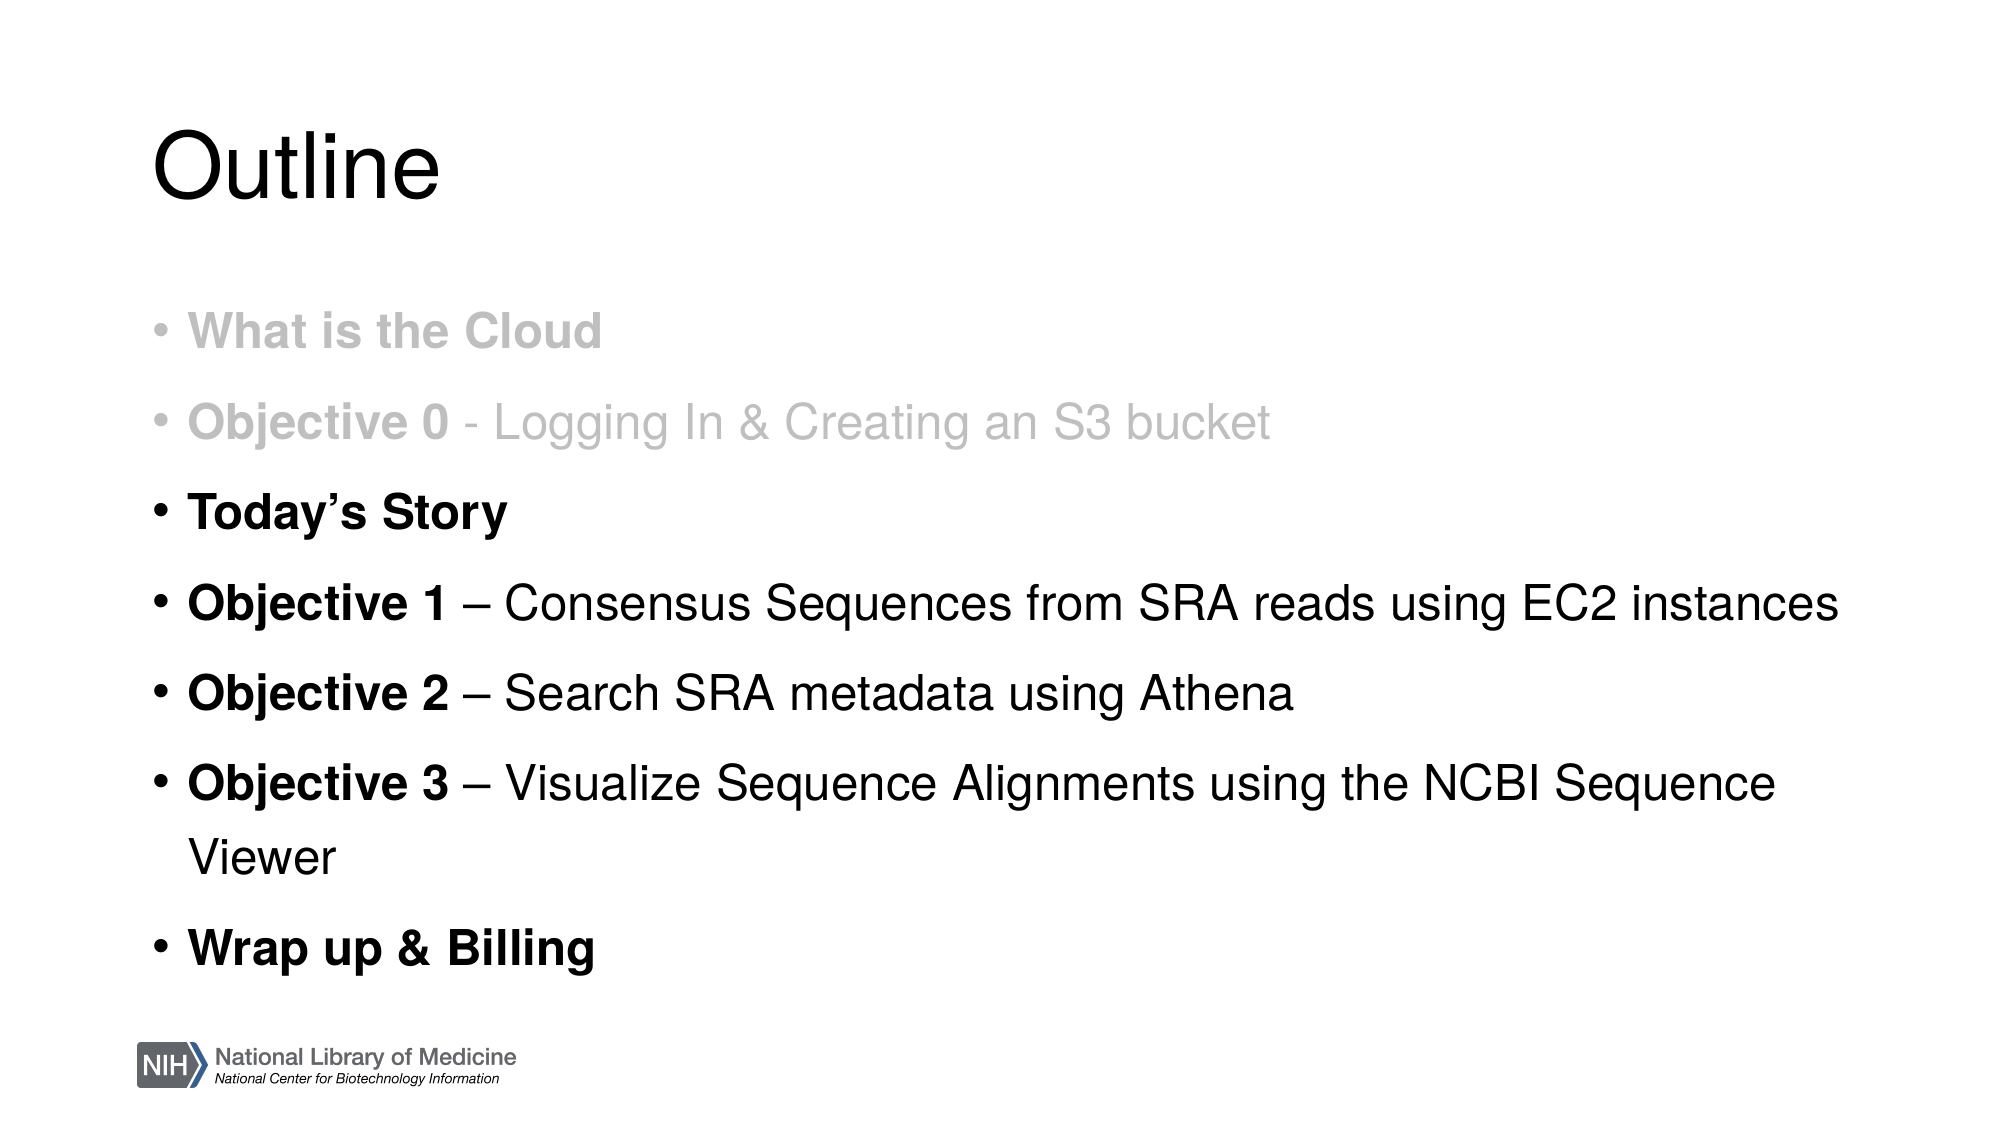

# Outline
What is the Cloud
Objective 0 - Logging In & Creating an S3 bucket
Today’s Story
Objective 1 – Consensus Sequences from SRA reads using EC2 instances
Objective 2 – Search SRA metadata using Athena
Objective 3 – Visualize Sequence Alignments using the NCBI Sequence Viewer
Wrap up & Billing